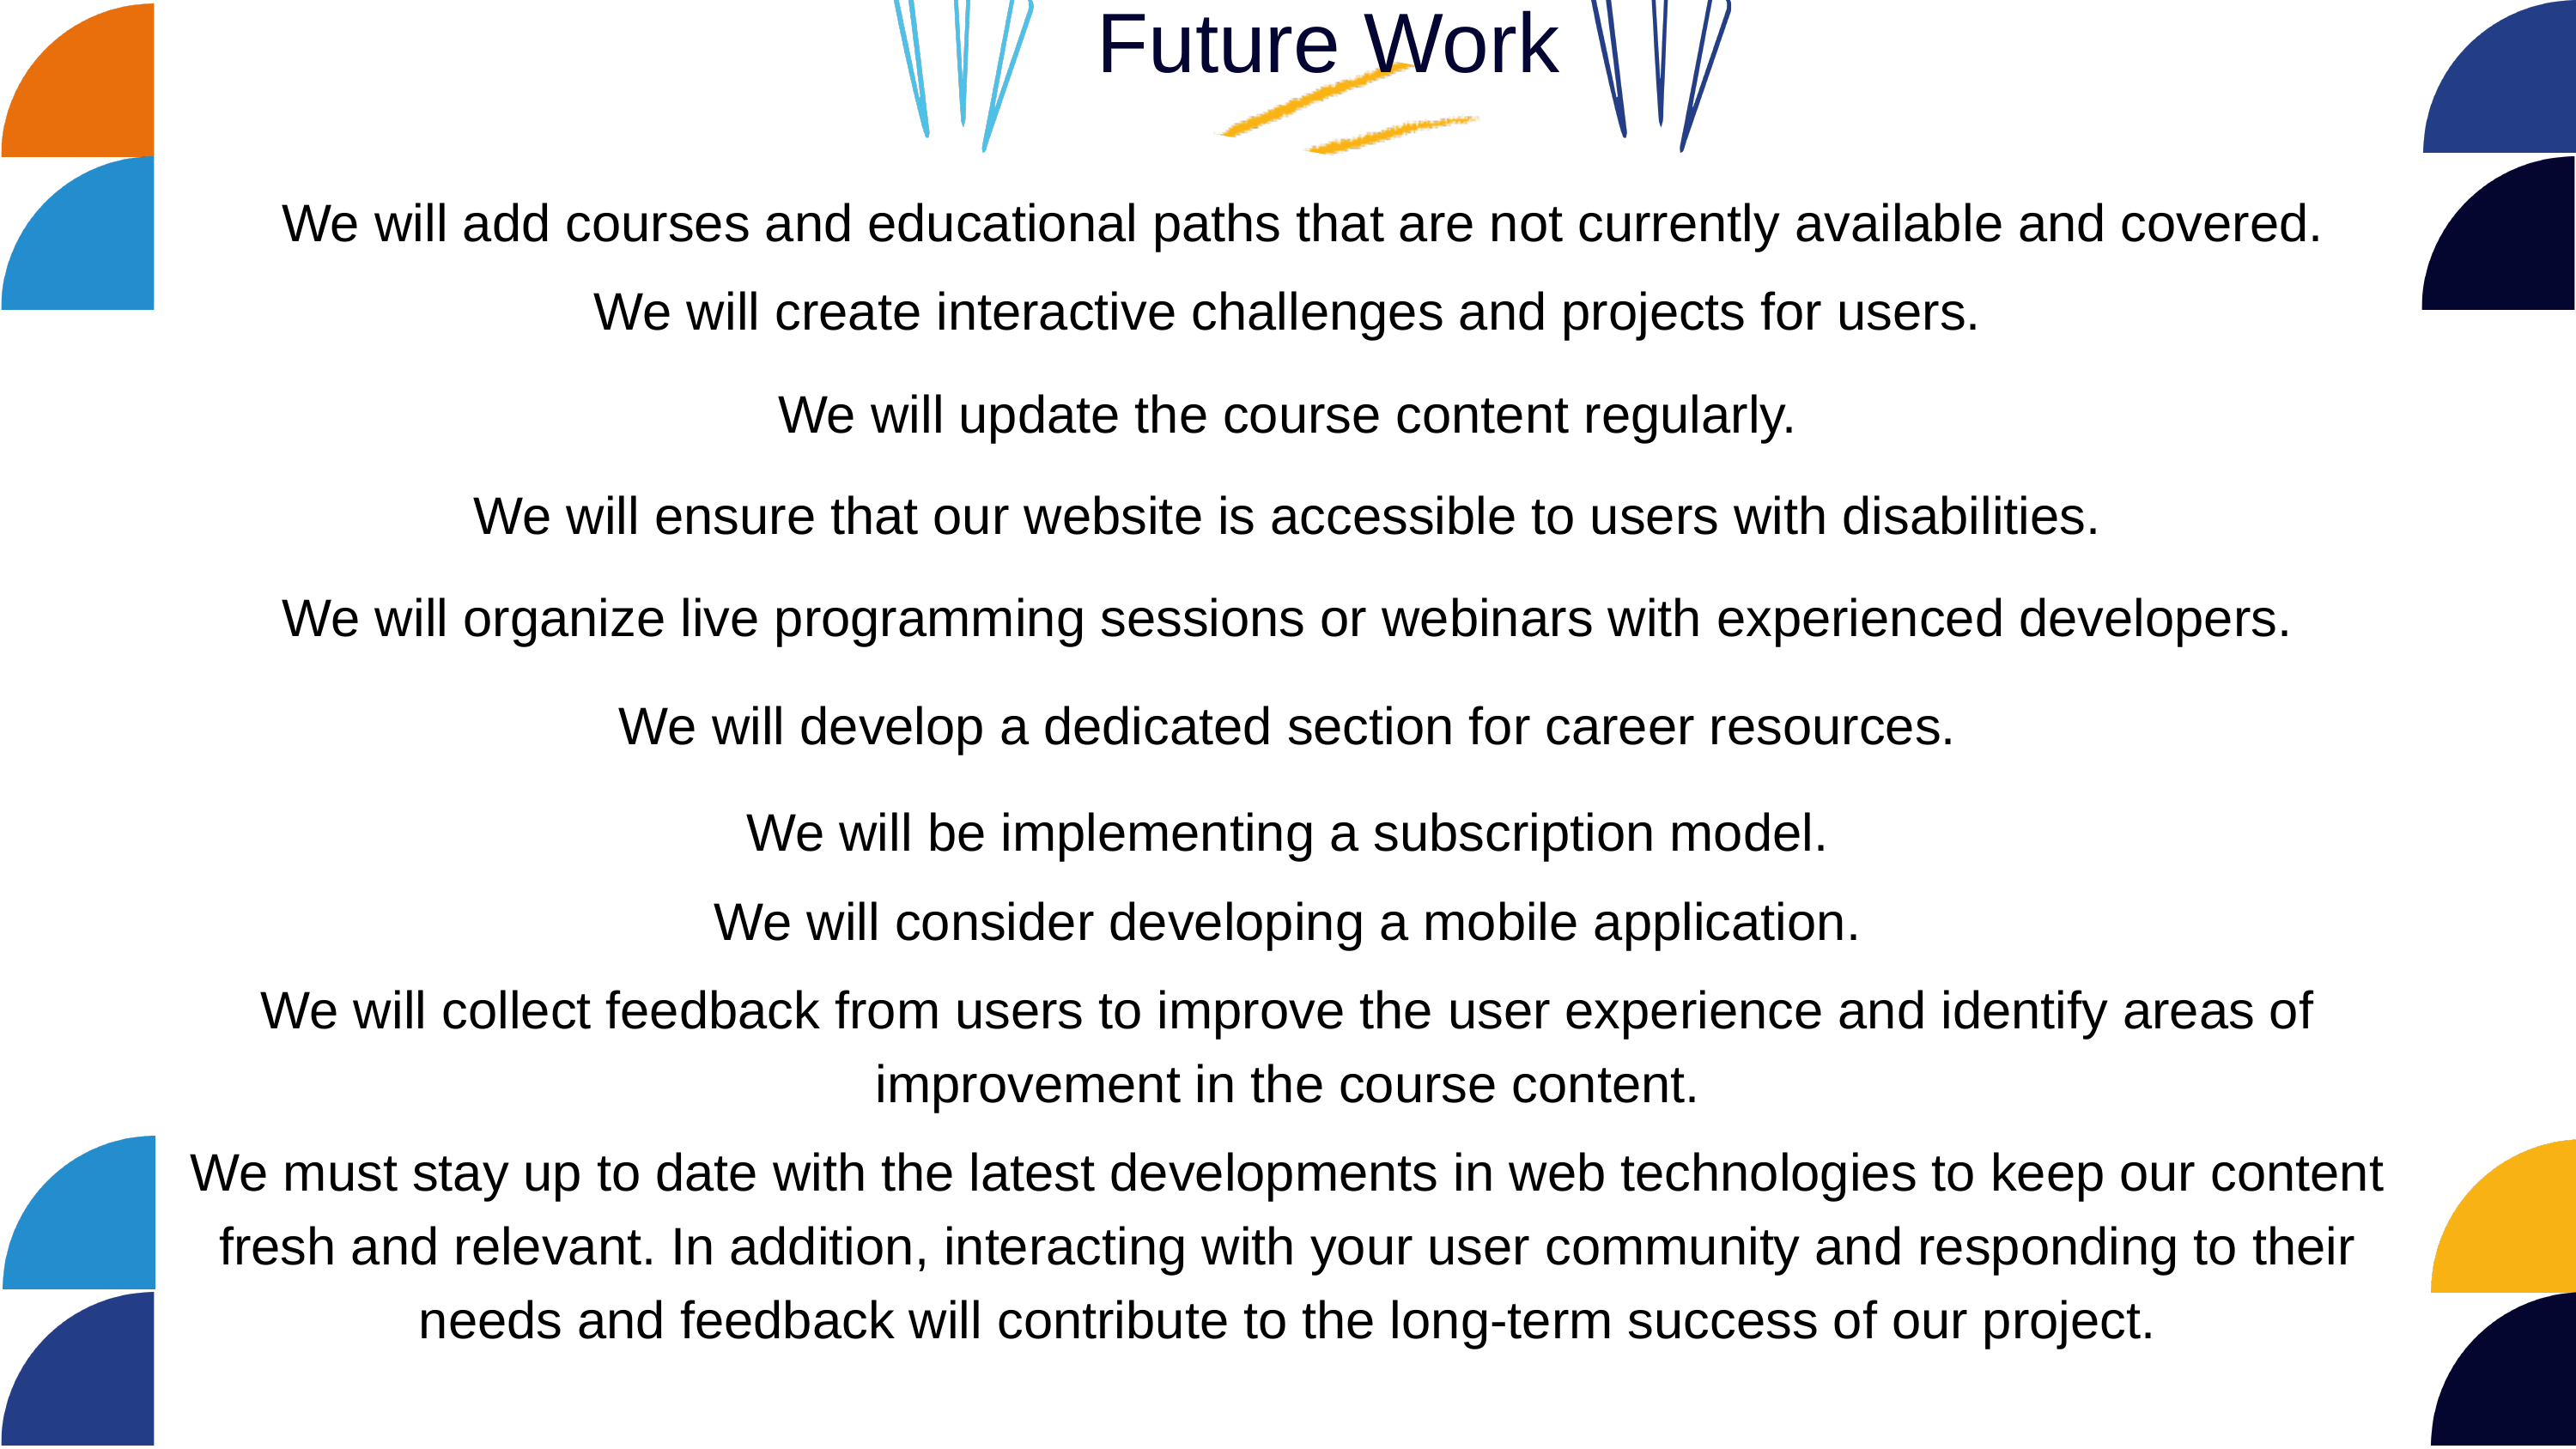

Future Work

We will add courses and educational paths that are not currently available and covered.
We will create interactive challenges and projects for users.
We will update the course content regularly.
We will ensure that our website is accessible to users with disabilities.
We will organize live programming sessions or webinars with experienced developers.
We will develop a dedicated section for career resources.
We will be implementing a subscription model.
We will consider developing a mobile application.
We will collect feedback from users to improve the user experience and identify areas of improvement in the course content.
We must stay up to date with the latest developments in web technologies to keep our content fresh and relevant. In addition, interacting with your user community and responding to their needs and feedback will contribute to the long-term success of our project.